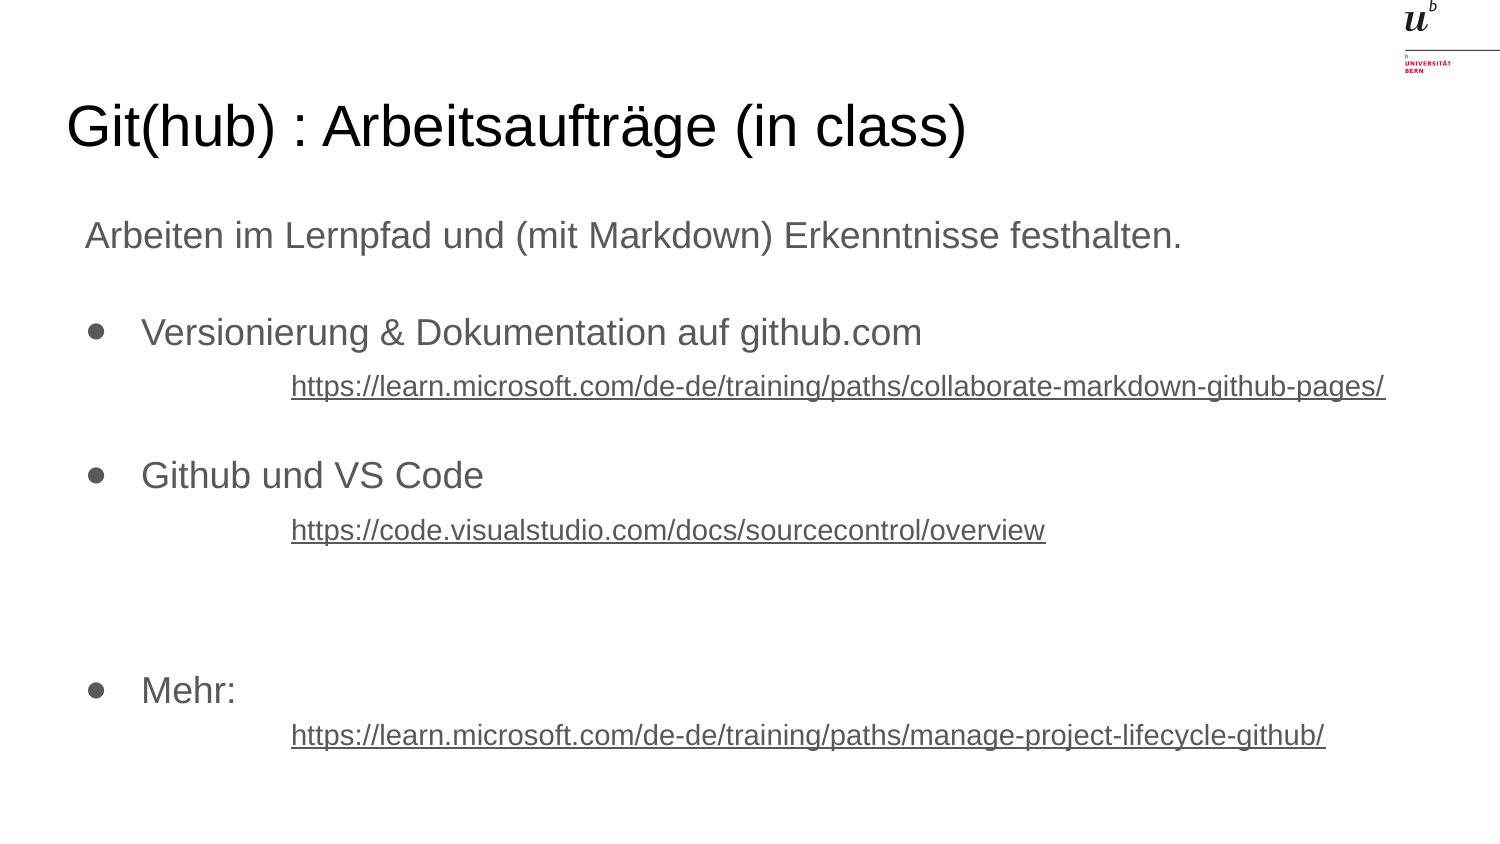

# Git(hub) : Arbeitsaufträge (in class)
Arbeiten im Lernpfad und (mit Markdown) Erkenntnisse festhalten.
Versionierung & Dokumentation auf github.com
	https://learn.microsoft.com/de-de/training/paths/collaborate-markdown-github-pages/

Github und VS Code
	https://code.visualstudio.com/docs/sourcecontrol/overview

Mehr:
	https://learn.microsoft.com/de-de/training/paths/manage-project-lifecycle-github/